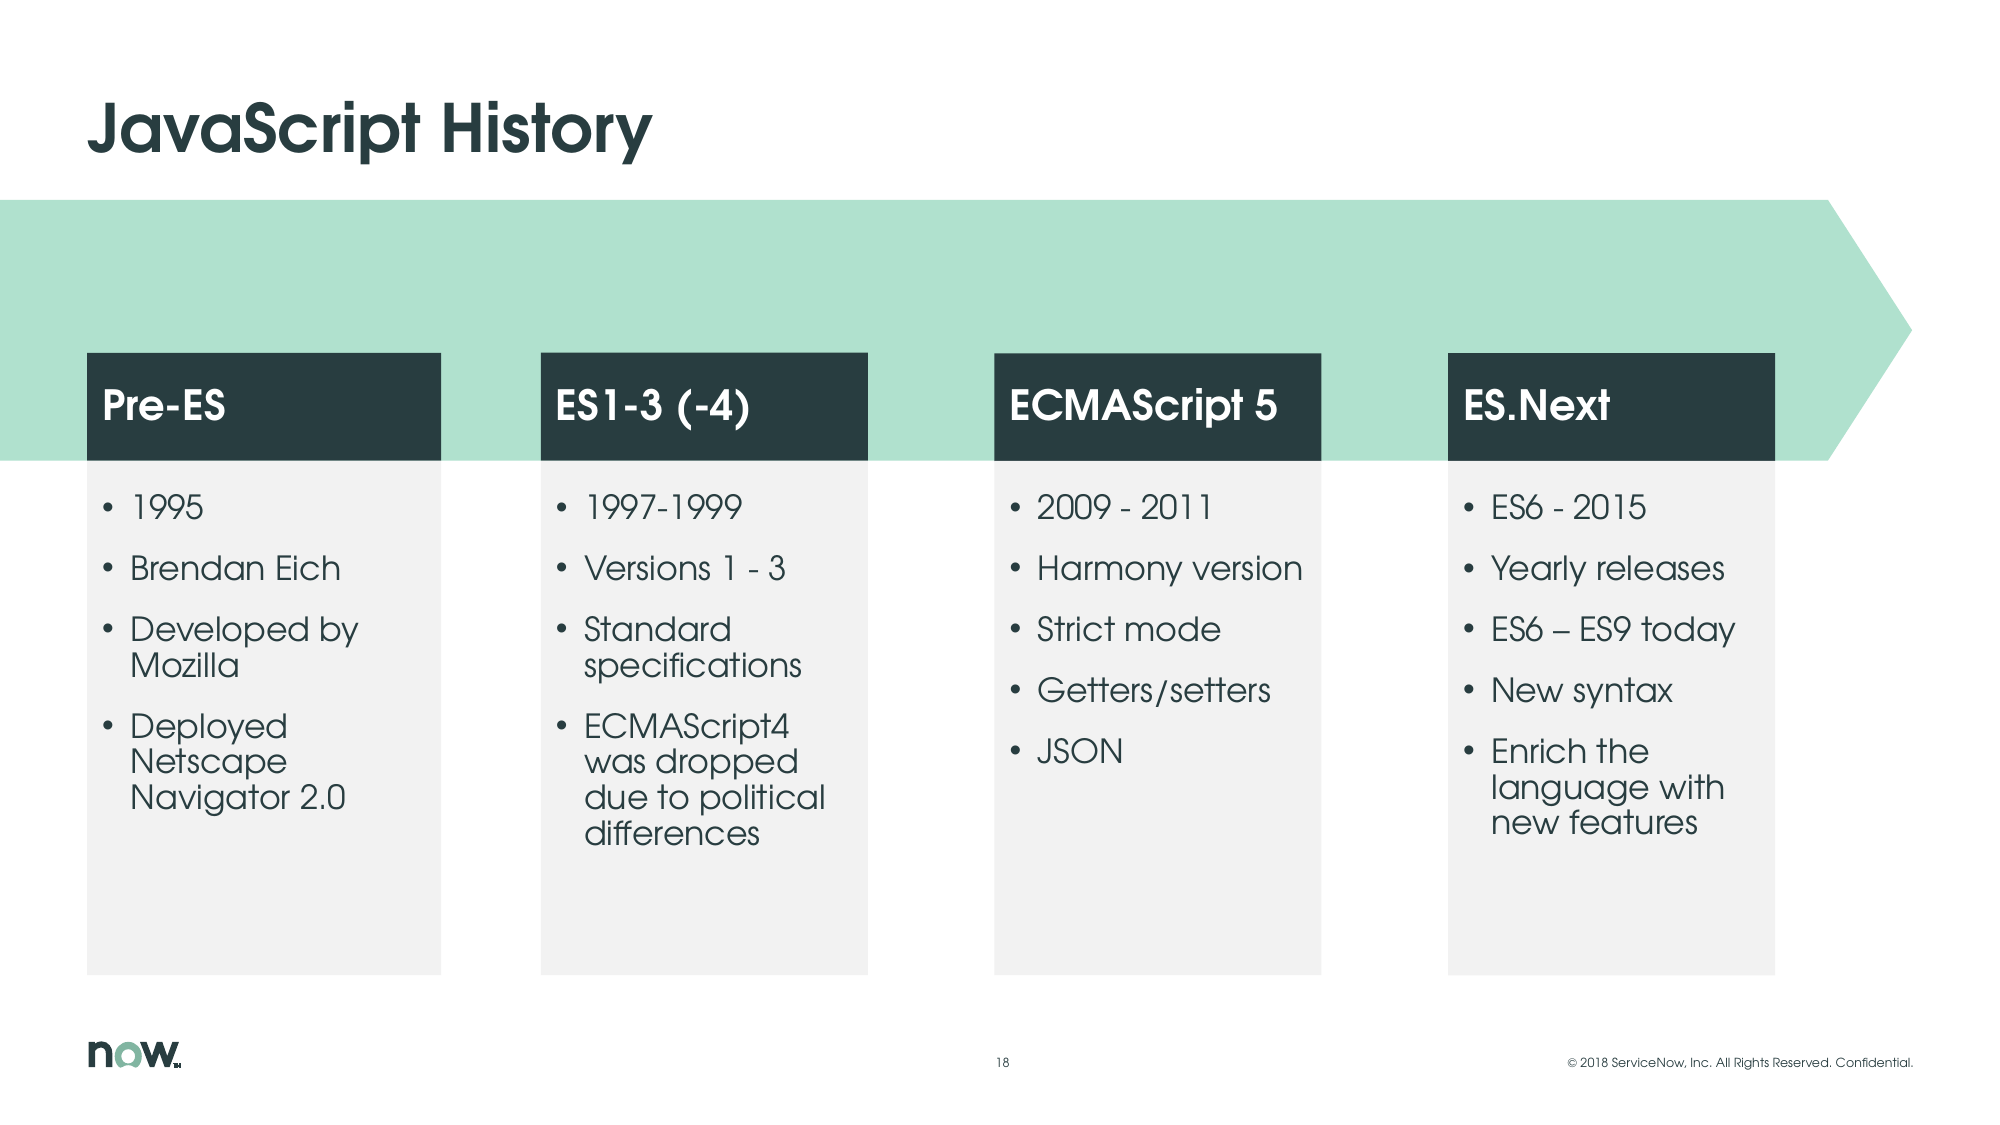

# JavaScript History

ES1-3 (-4)
Pre-ES
ES.Next
ECMAScript 5
1995
Brendan Eich
Developed by Mozilla
Deployed Netscape Navigator 2.0
1997-1999
Versions 1 - 3
Standard specifications
ECMAScript4 was dropped due to political differences

2009 - 2011
Harmony version
Strict mode
Getters/setters
JSON

ES6 - 2015
Yearly releases
ES6 – ES9 today
New syntax
Enrich the language with new features